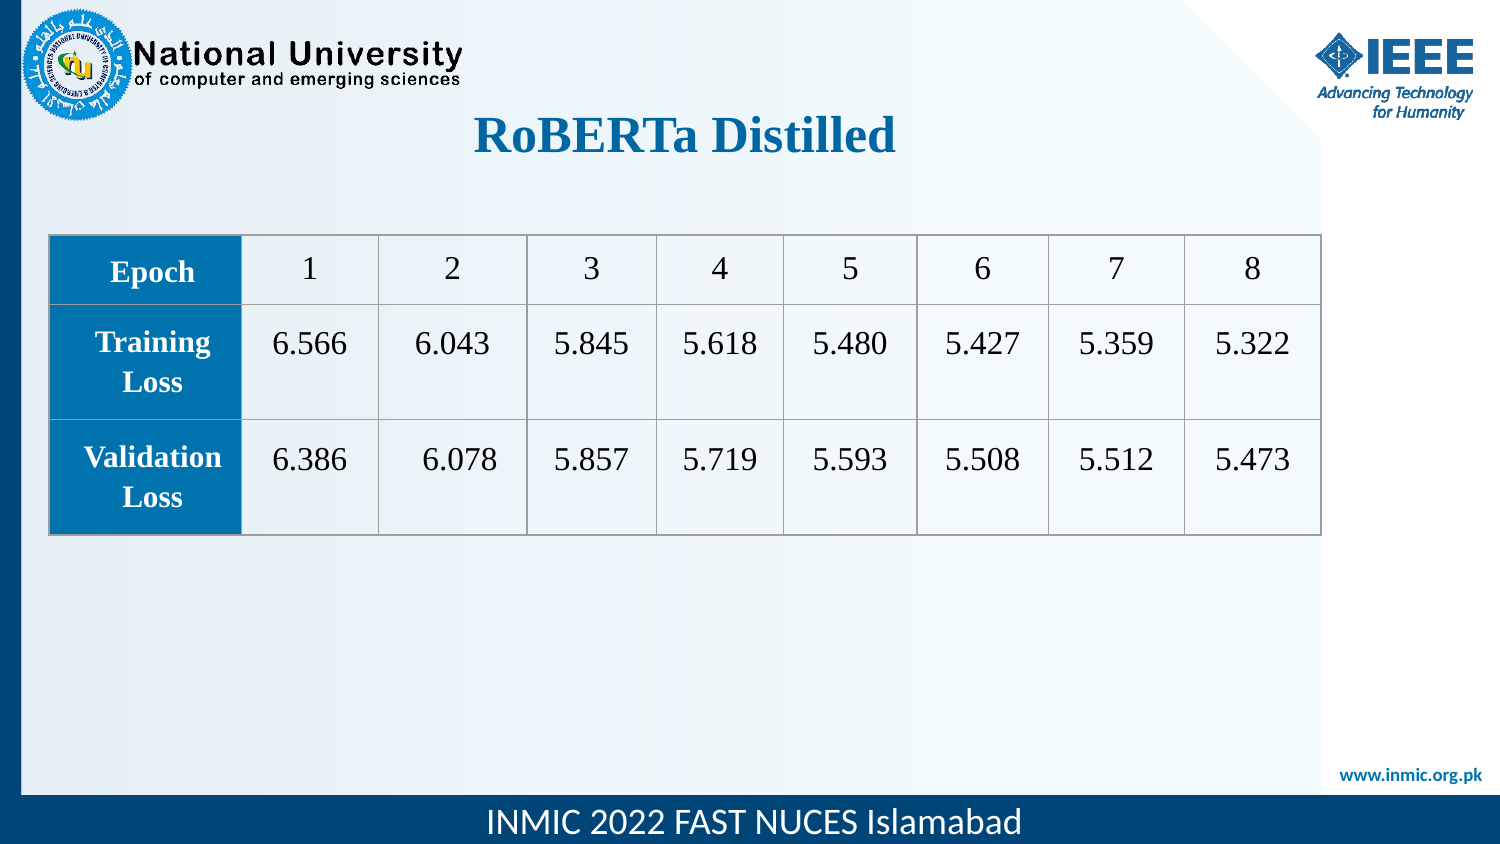

# RoBERTa Distilled
| Epoch | 1 | 2 | 3 | 4 | 5 | 6 | 7 | 8 |
| --- | --- | --- | --- | --- | --- | --- | --- | --- |
| Training Loss | 6.566 | 6.043 | 5.845 | 5.618 | 5.480 | 5.427 | 5.359 | 5.322 |
| Validation Loss | 6.386 | 6.078 | 5.857 | 5.719 | 5.593 | 5.508 | 5.512 | 5.473 |